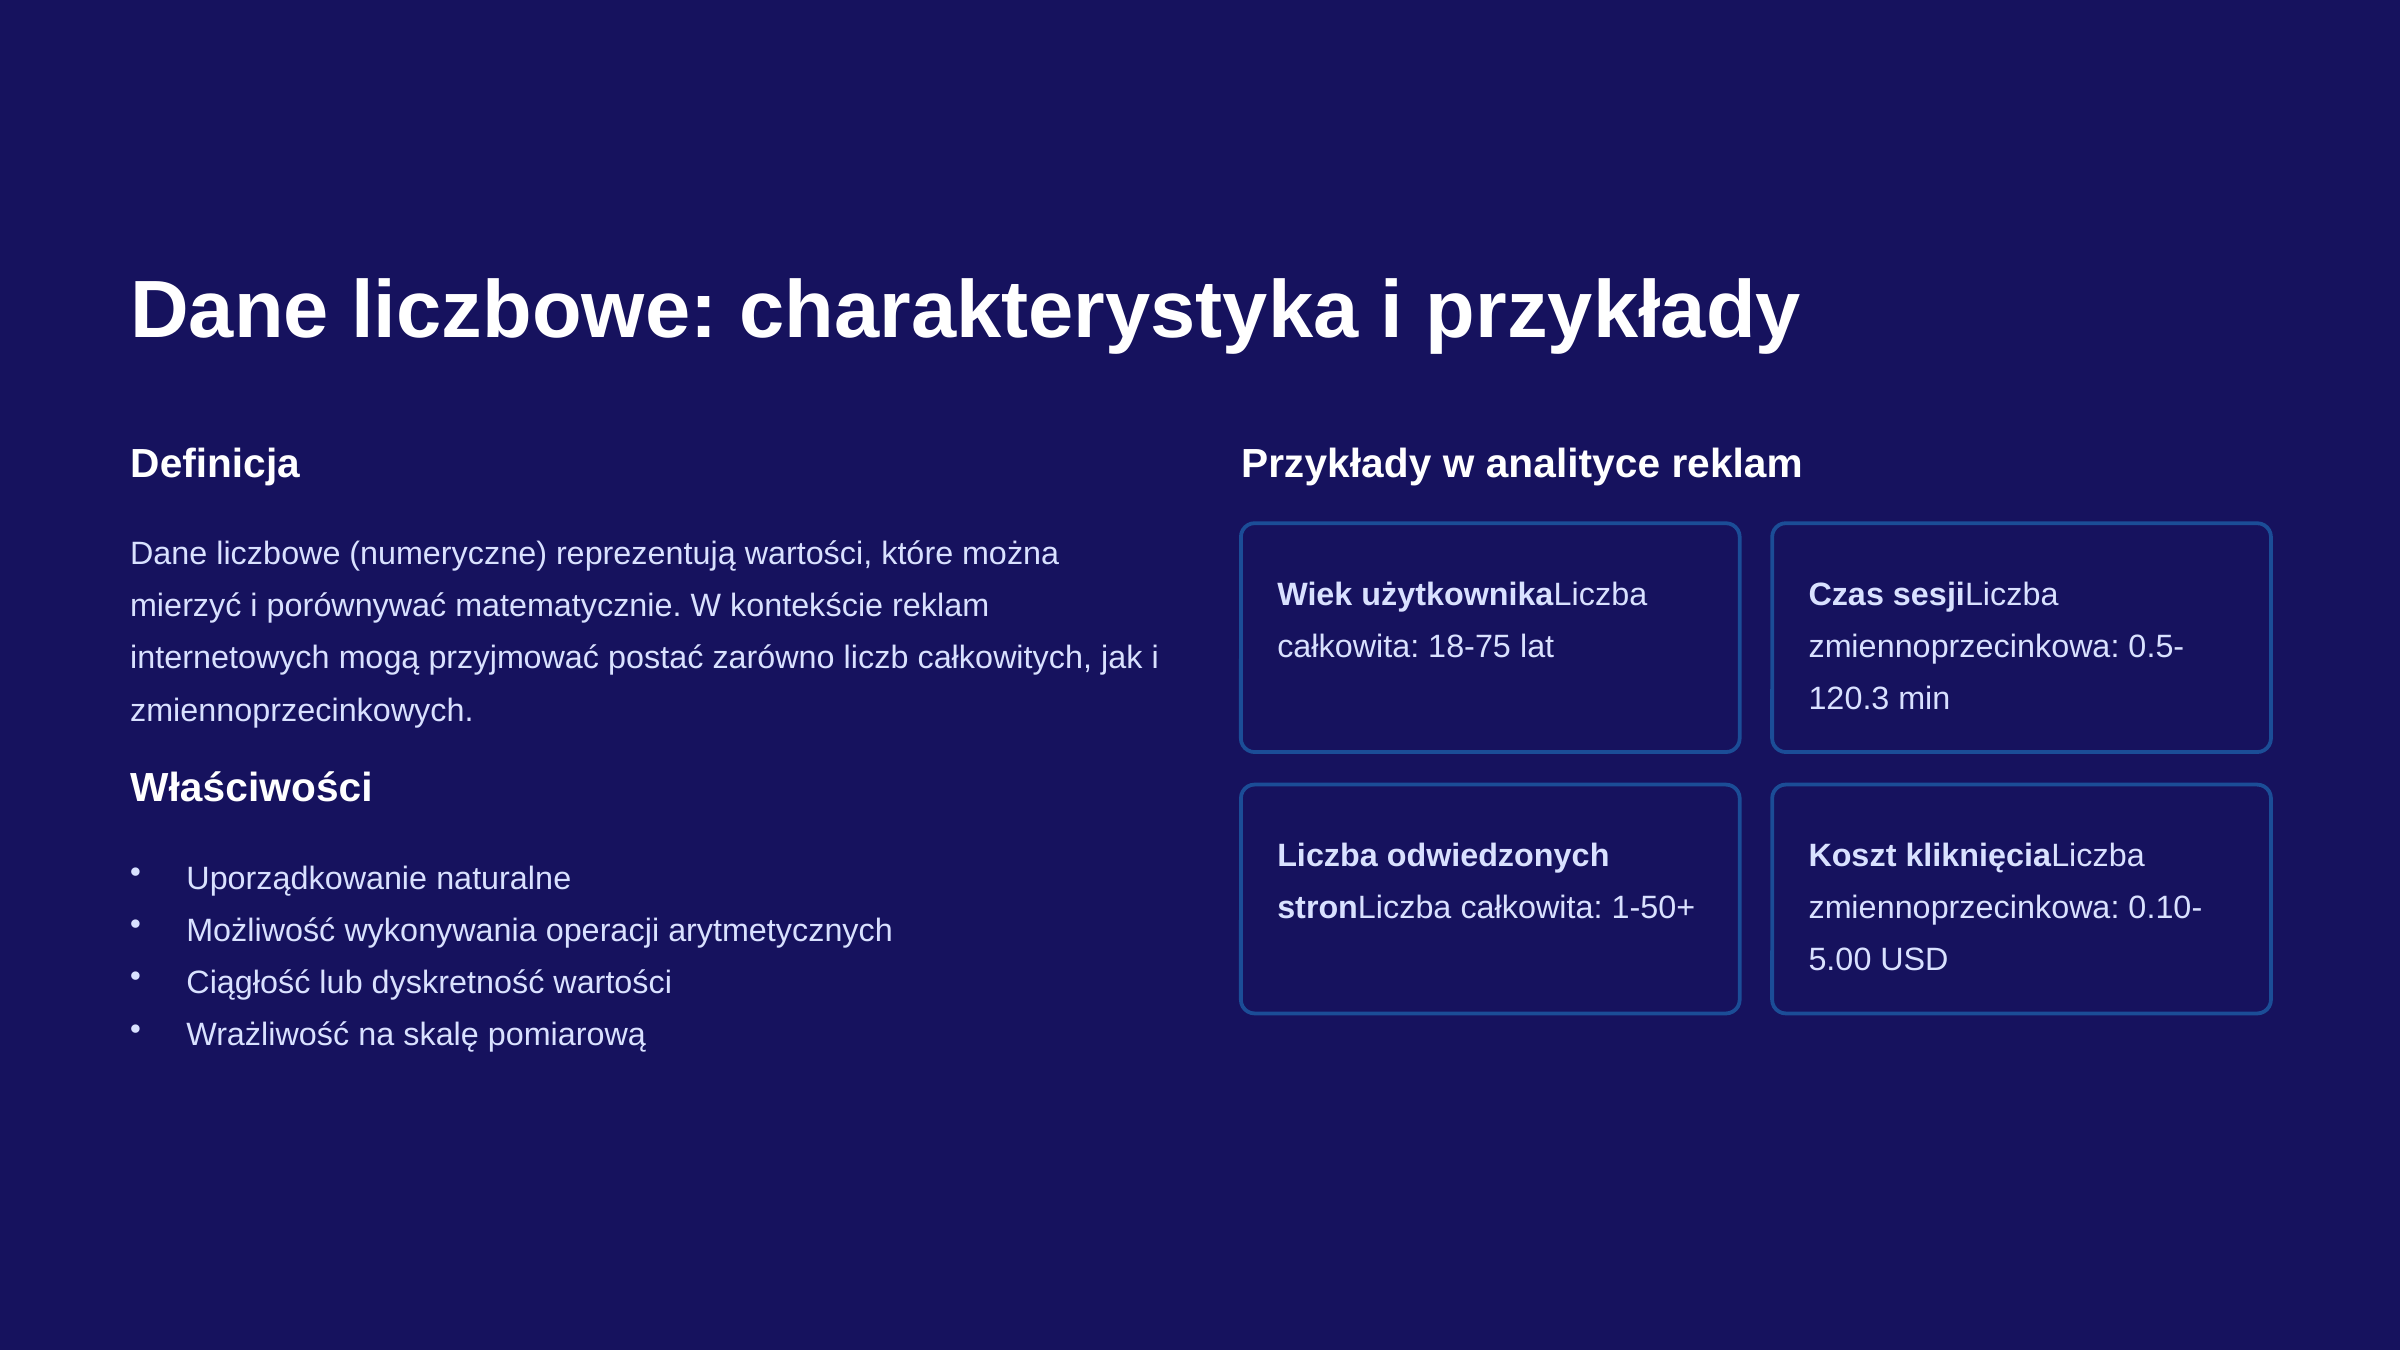

Dane liczbowe: charakterystyka i przykłady
Definicja
Przykłady w analityce reklam
Dane liczbowe (numeryczne) reprezentują wartości, które można mierzyć i porównywać matematycznie. W kontekście reklam internetowych mogą przyjmować postać zarówno liczb całkowitych, jak i zmiennoprzecinkowych.

Wiek użytkownikaLiczba całkowita: 18-75 lat
Czas sesjiLiczba zmiennoprzecinkowa: 0.5-120.3 min
Właściwości

Liczba odwiedzonych stronLiczba całkowita: 1-50+
Koszt kliknięciaLiczba zmiennoprzecinkowa: 0.10-5.00 USD
Uporządkowanie naturalne
Możliwość wykonywania operacji arytmetycznych
Ciągłość lub dyskretność wartości
Wrażliwość na skalę pomiarową